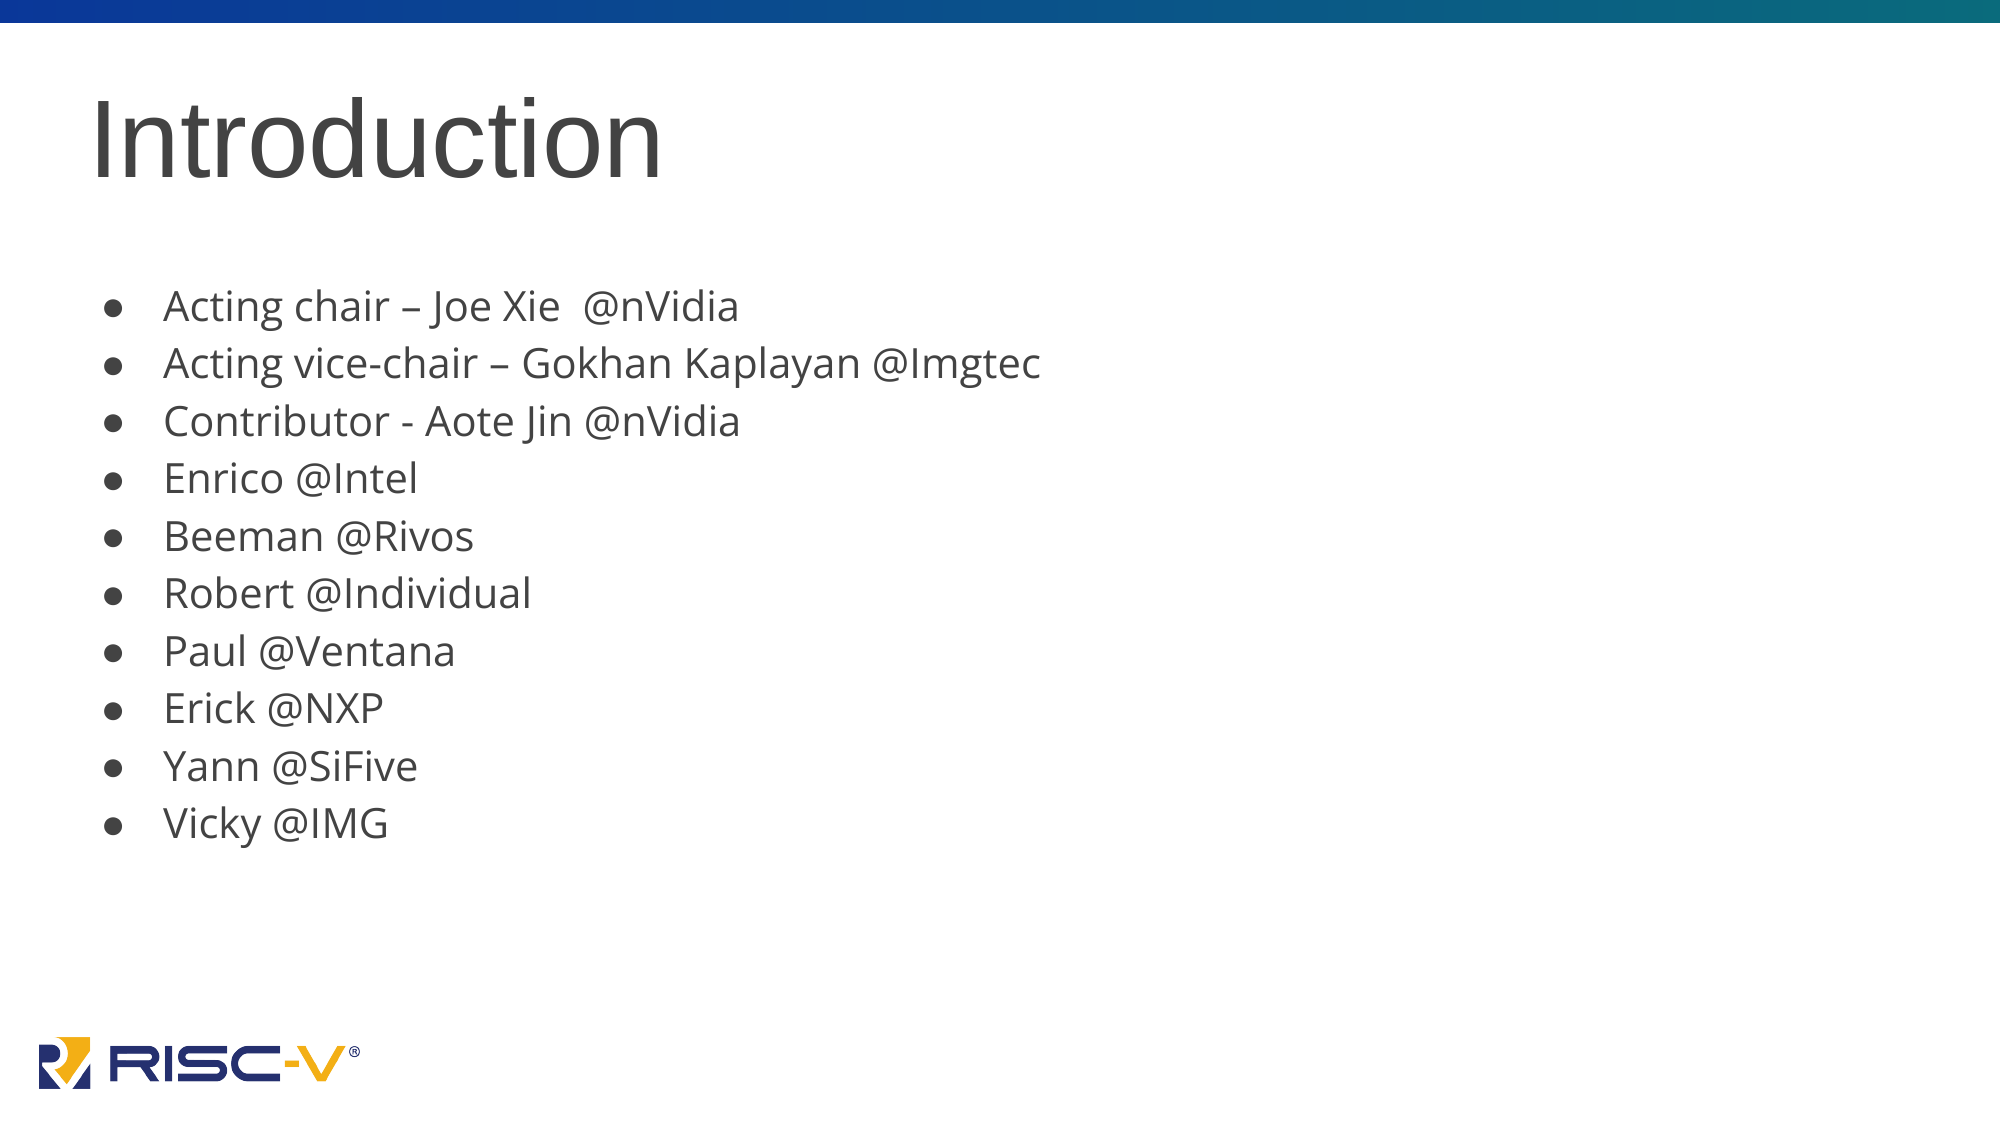

# Introduction
Acting chair – Joe Xie  @nVidia
Acting vice-chair – Gokhan Kaplayan @Imgtec
Contributor - Aote Jin @nVidia
Enrico @Intel
Beeman @Rivos
Robert @Individual
Paul @Ventana
Erick @NXP
Yann @SiFive
Vicky @IMG